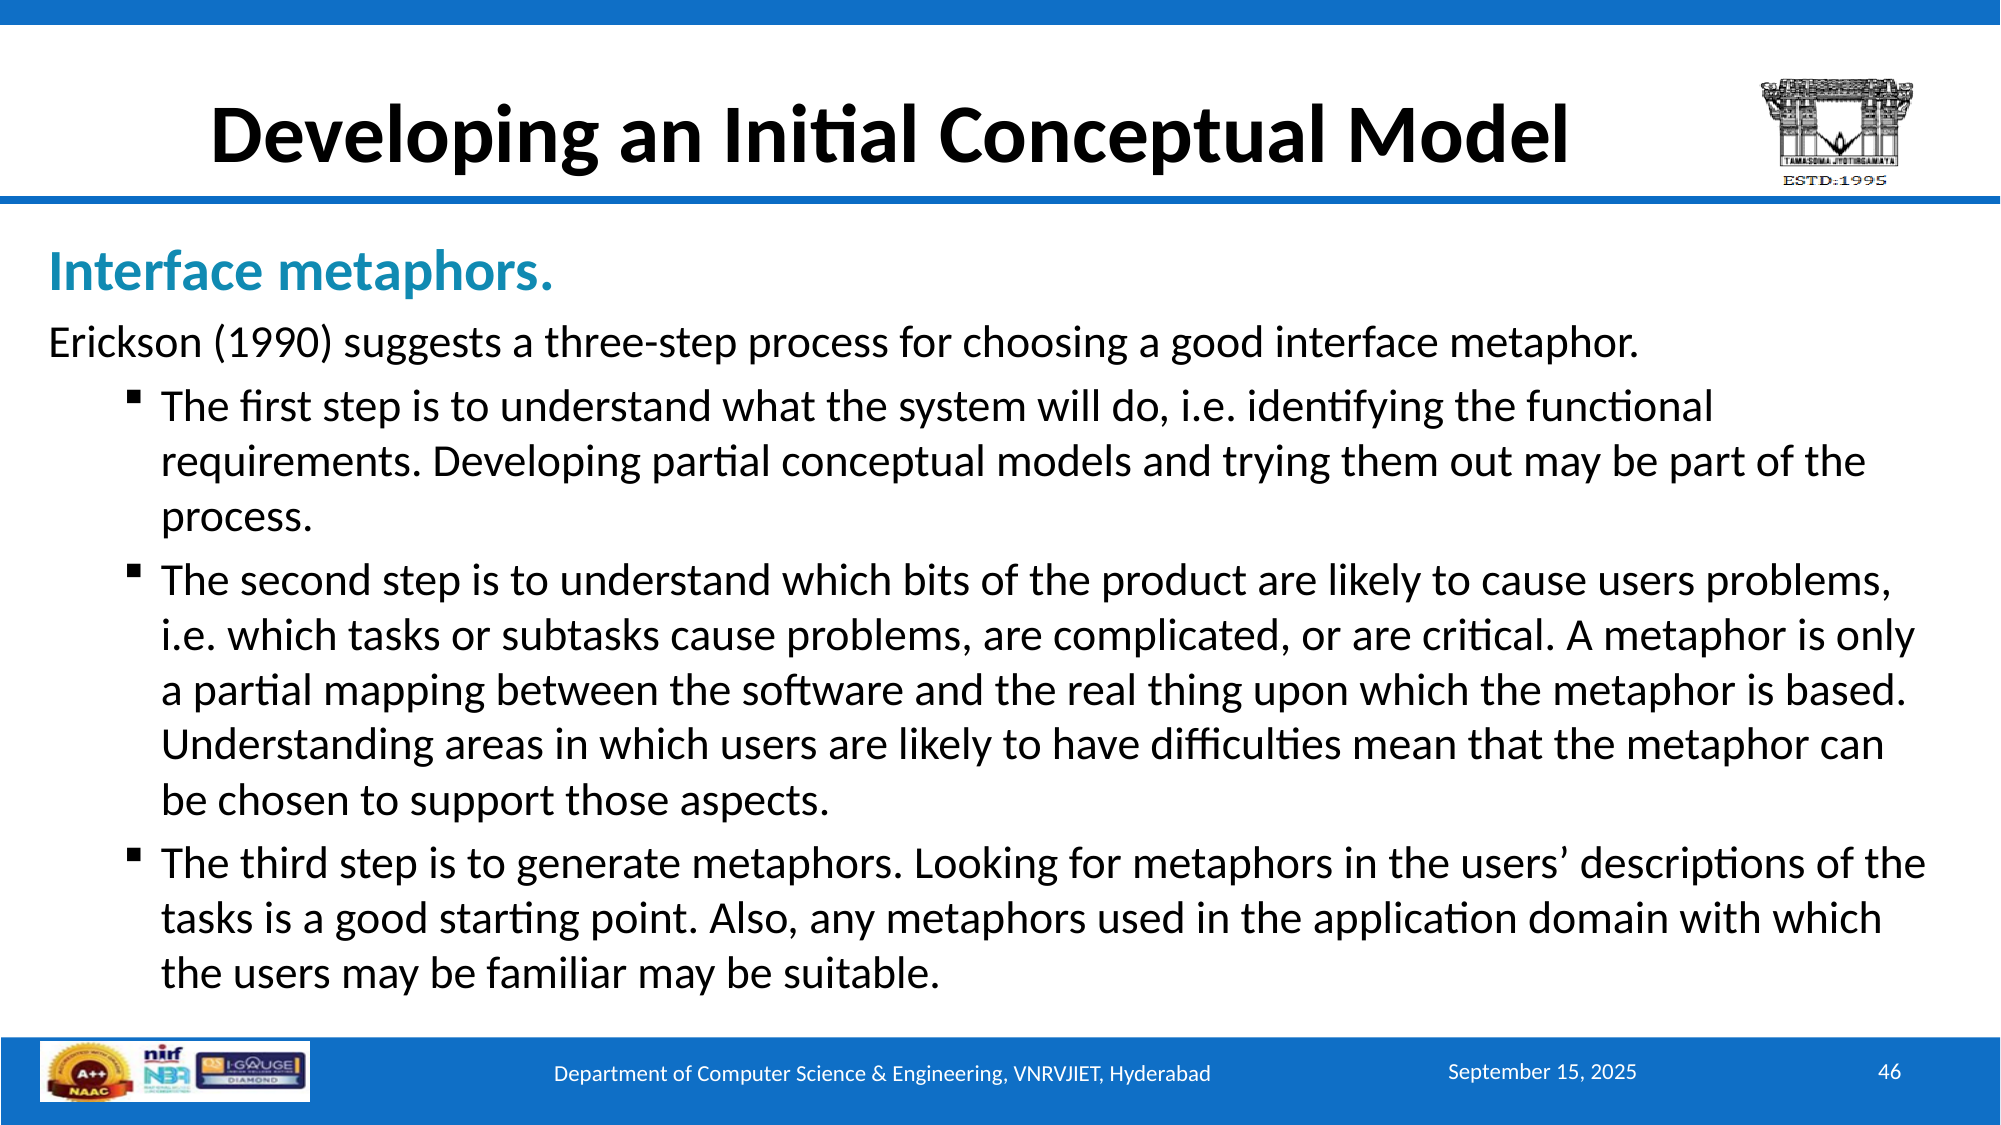

# Developing an Initial Conceptual Model
Interface metaphors.
Erickson (1990) suggests a three-step process for choosing a good interface metaphor.
The first step is to understand what the system will do, i.e. identifying the functional requirements. Developing partial conceptual models and trying them out may be part of the process.
The second step is to understand which bits of the product are likely to cause users problems, i.e. which tasks or subtasks cause problems, are complicated, or are critical. A metaphor is only a partial mapping between the software and the real thing upon which the metaphor is based. Understanding areas in which users are likely to have difficulties mean that the metaphor can be chosen to support those aspects.
The third step is to generate metaphors. Looking for metaphors in the users’ descriptions of the tasks is a good starting point. Also, any metaphors used in the application domain with which the users may be familiar may be suitable.
September 15, 2025
46
Department of Computer Science & Engineering, VNRVJIET, Hyderabad